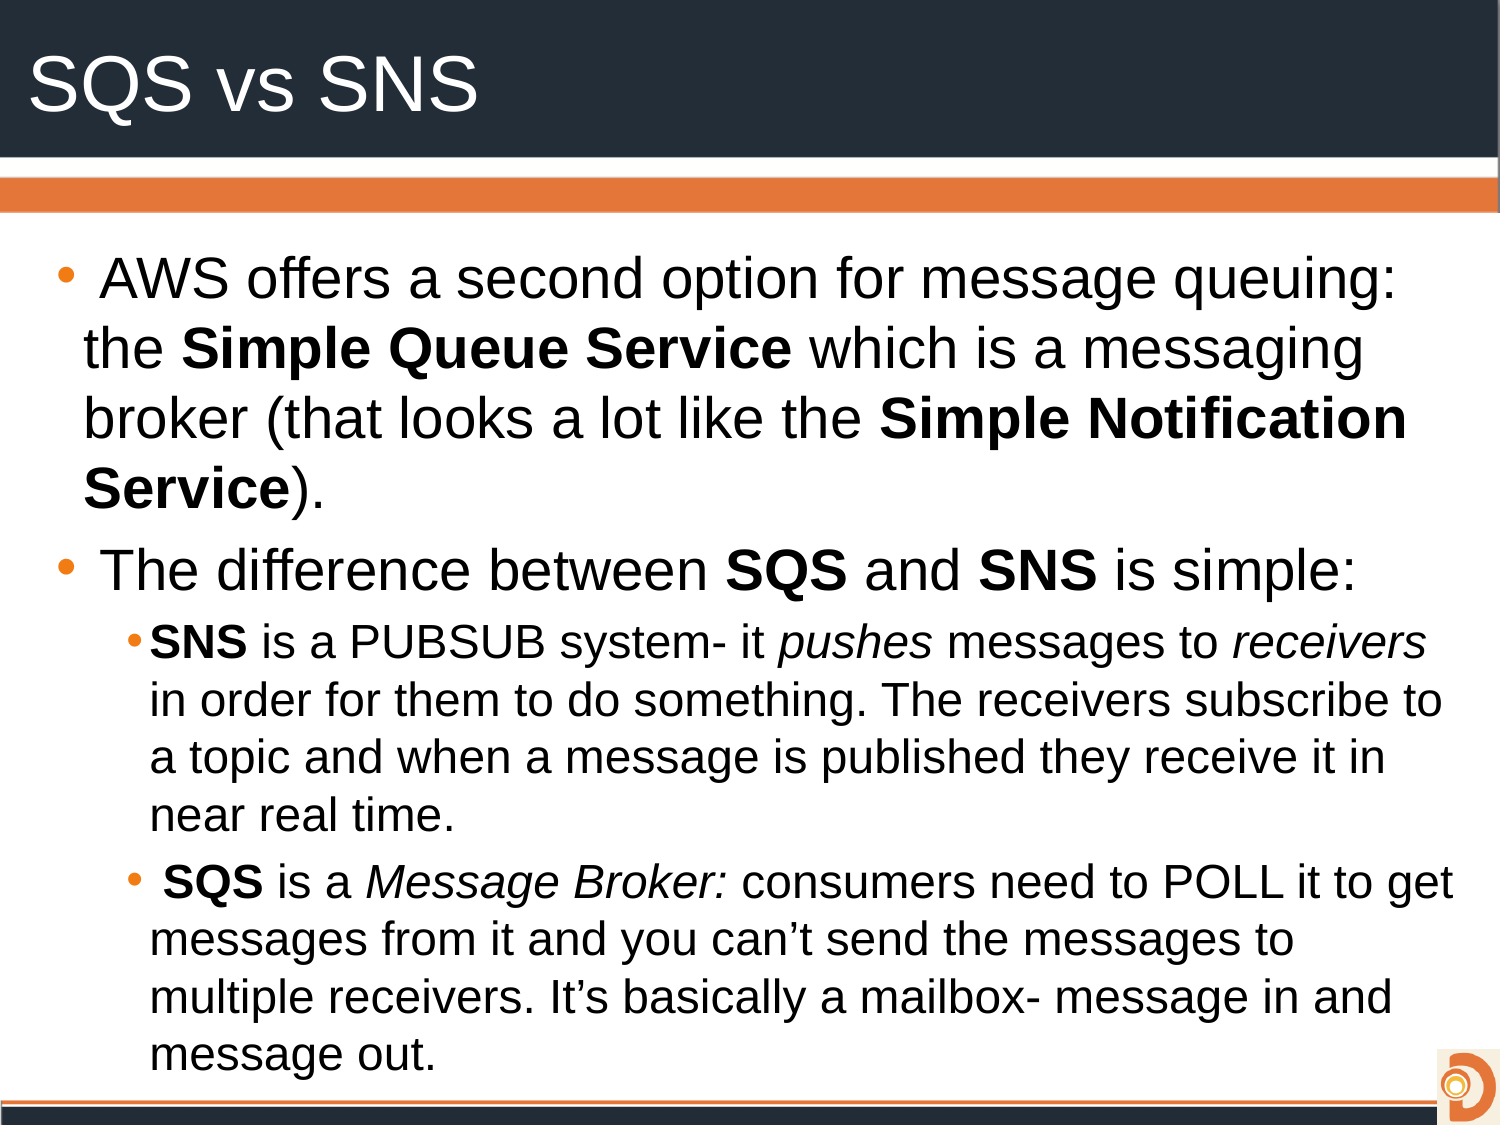

# SQS vs SNS
 AWS offers a second option for message queuing: the Simple Queue Service which is a messaging broker (that looks a lot like the Simple Notification Service).
 The difference between SQS and SNS is simple:
SNS is a PUBSUB system- it pushes messages to receivers in order for them to do something. The receivers subscribe to a topic and when a message is published they receive it in near real time.
 SQS is a Message Broker: consumers need to POLL it to get messages from it and you can’t send the messages to multiple receivers. It’s basically a mailbox- message in and message out.